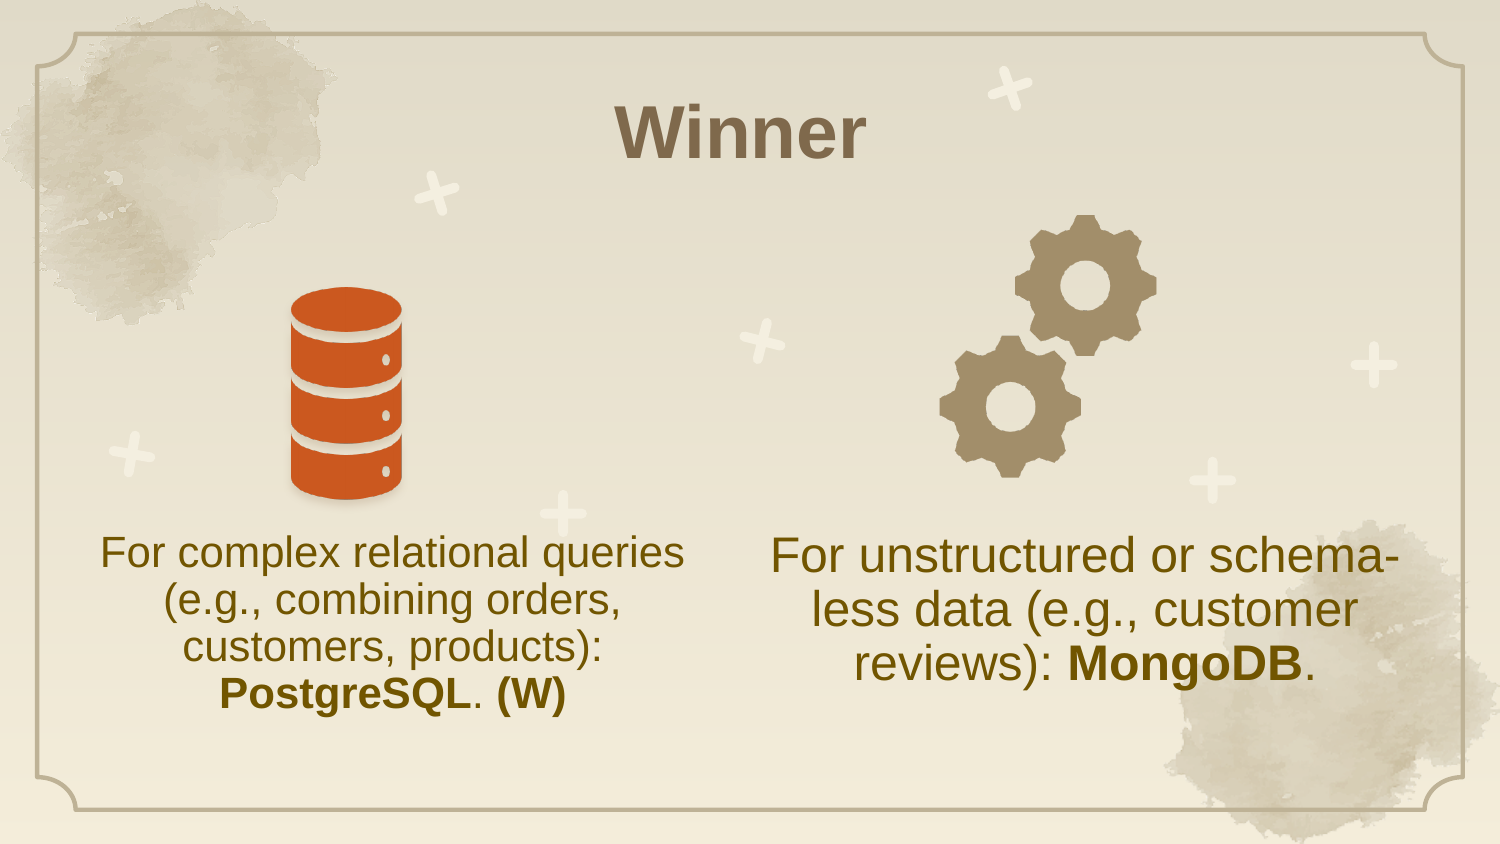

# Winner

For complex relational queries (e.g., combining orders, customers, products): PostgreSQL. (W)
For unstructured or schema-less data (e.g., customer reviews): MongoDB.